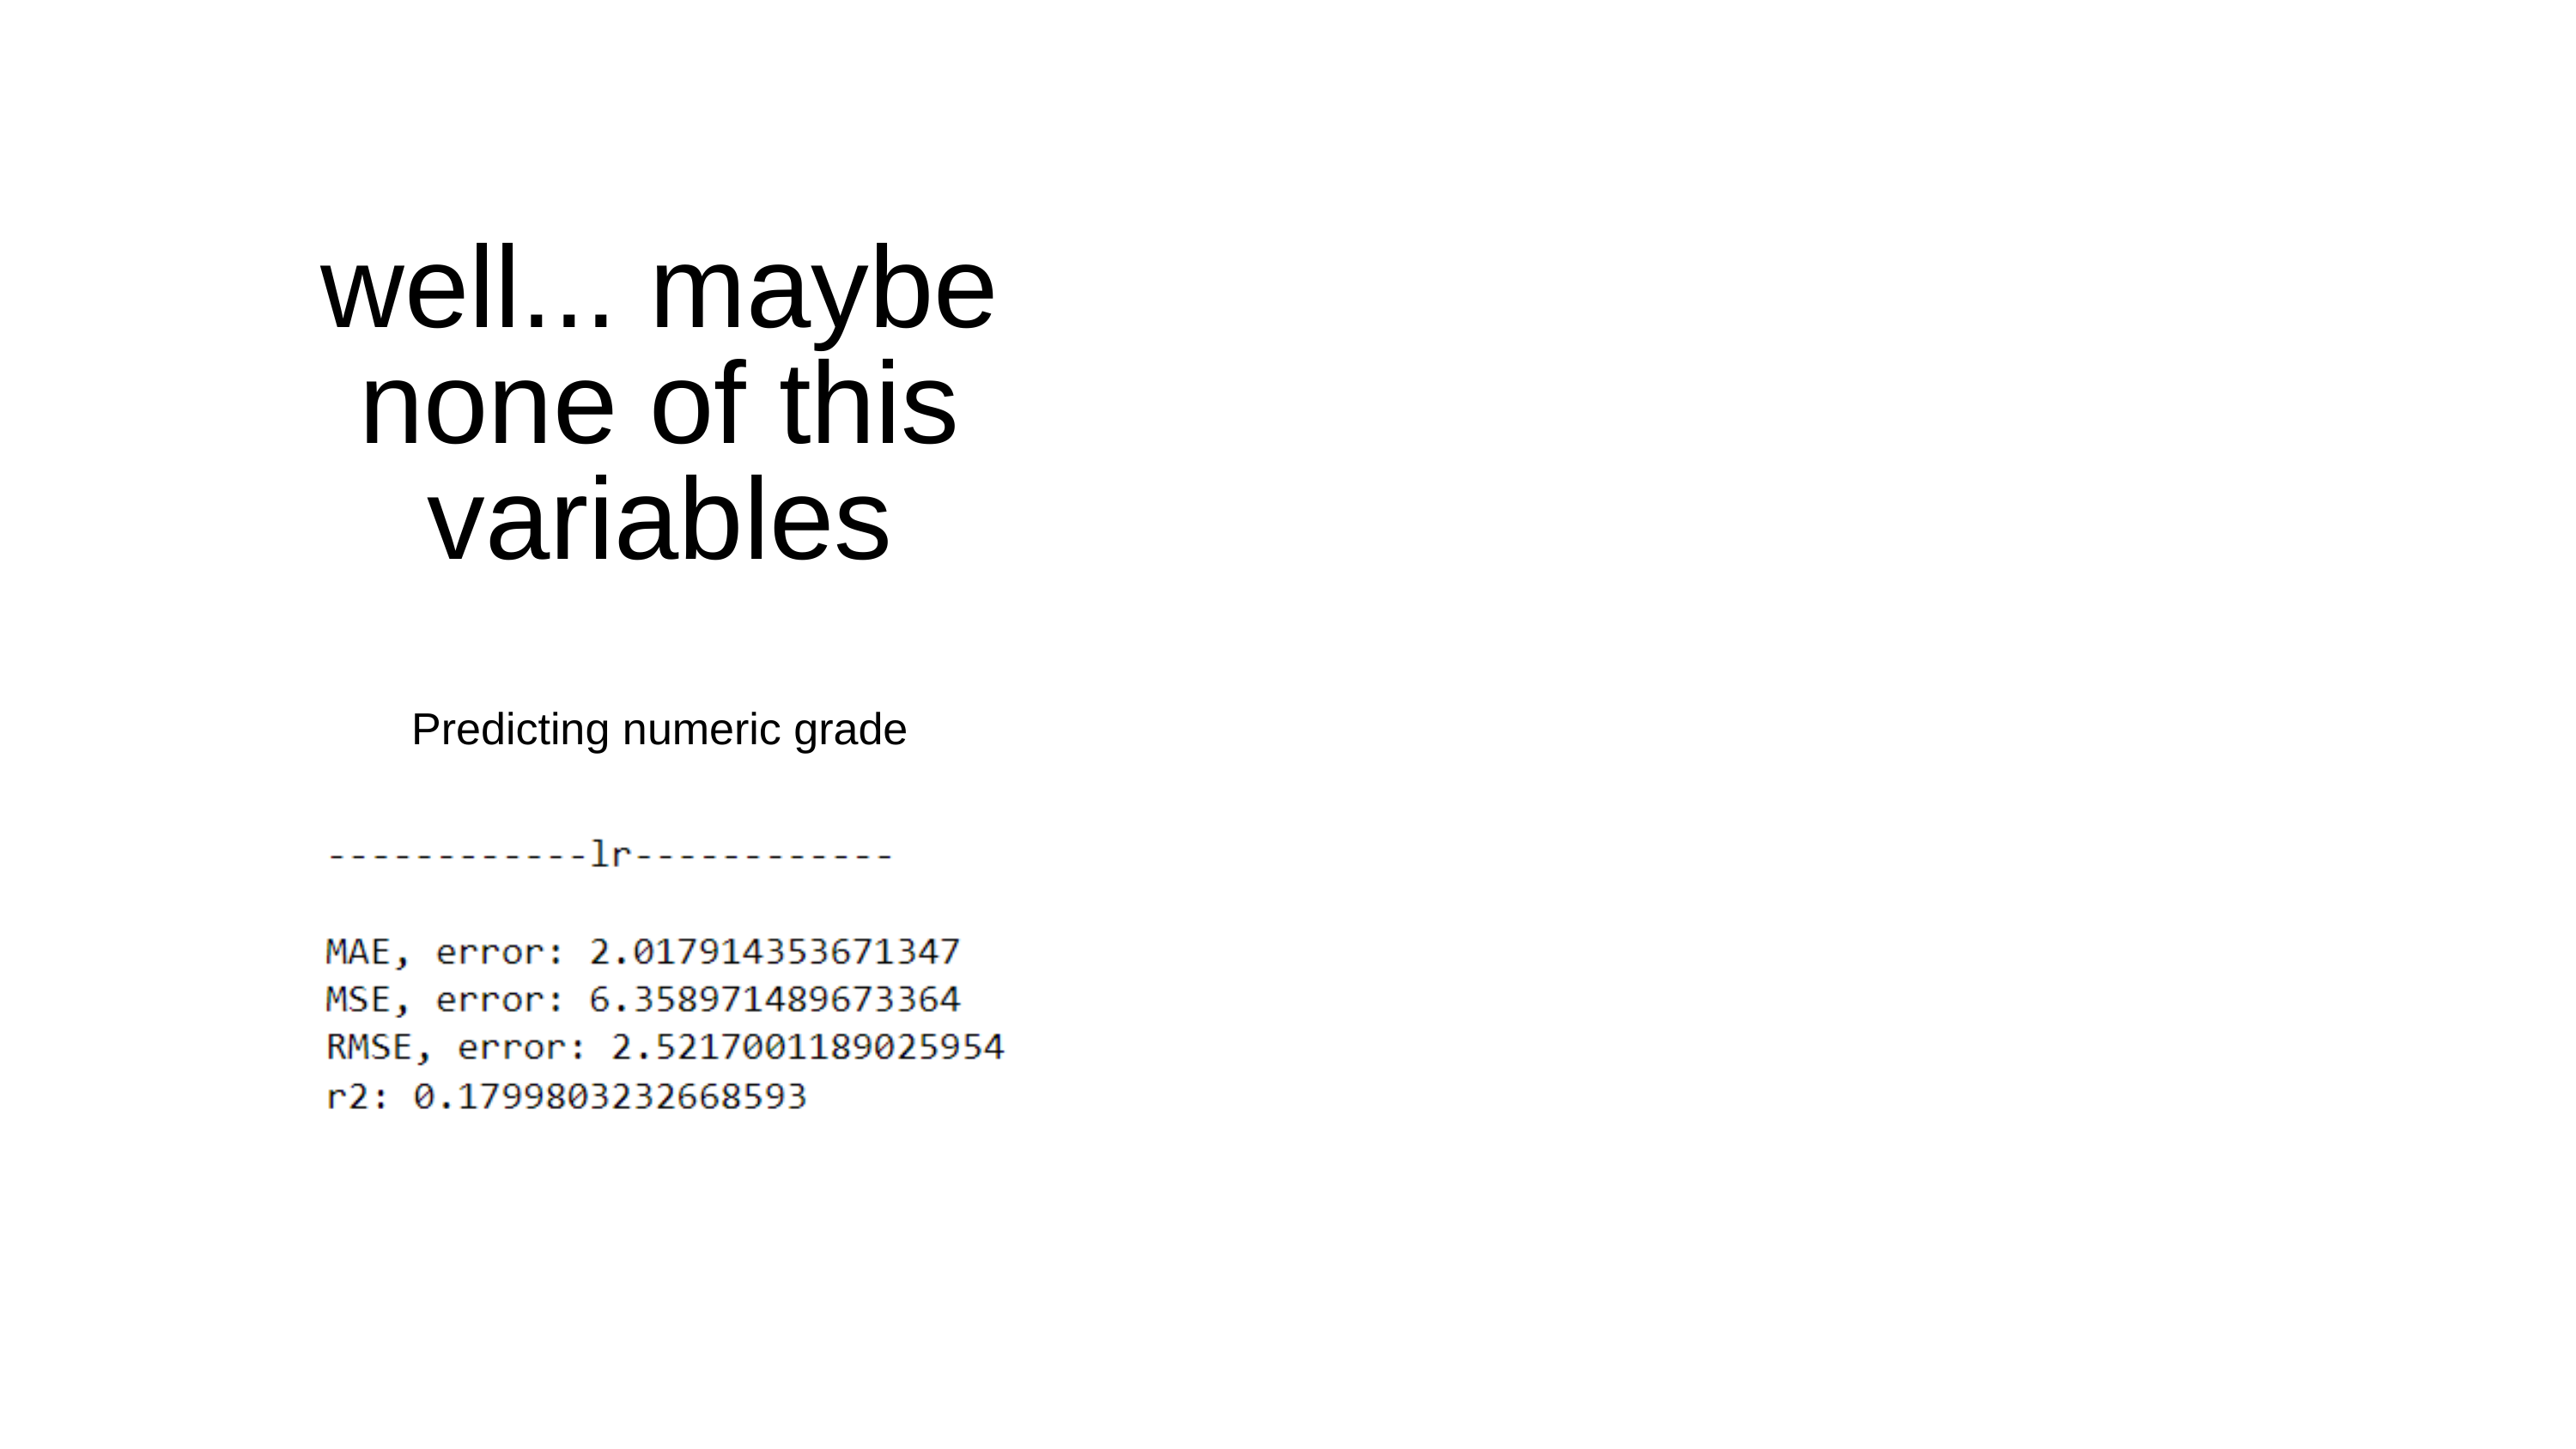

well... maybe none of this variables
Predicting numeric grade